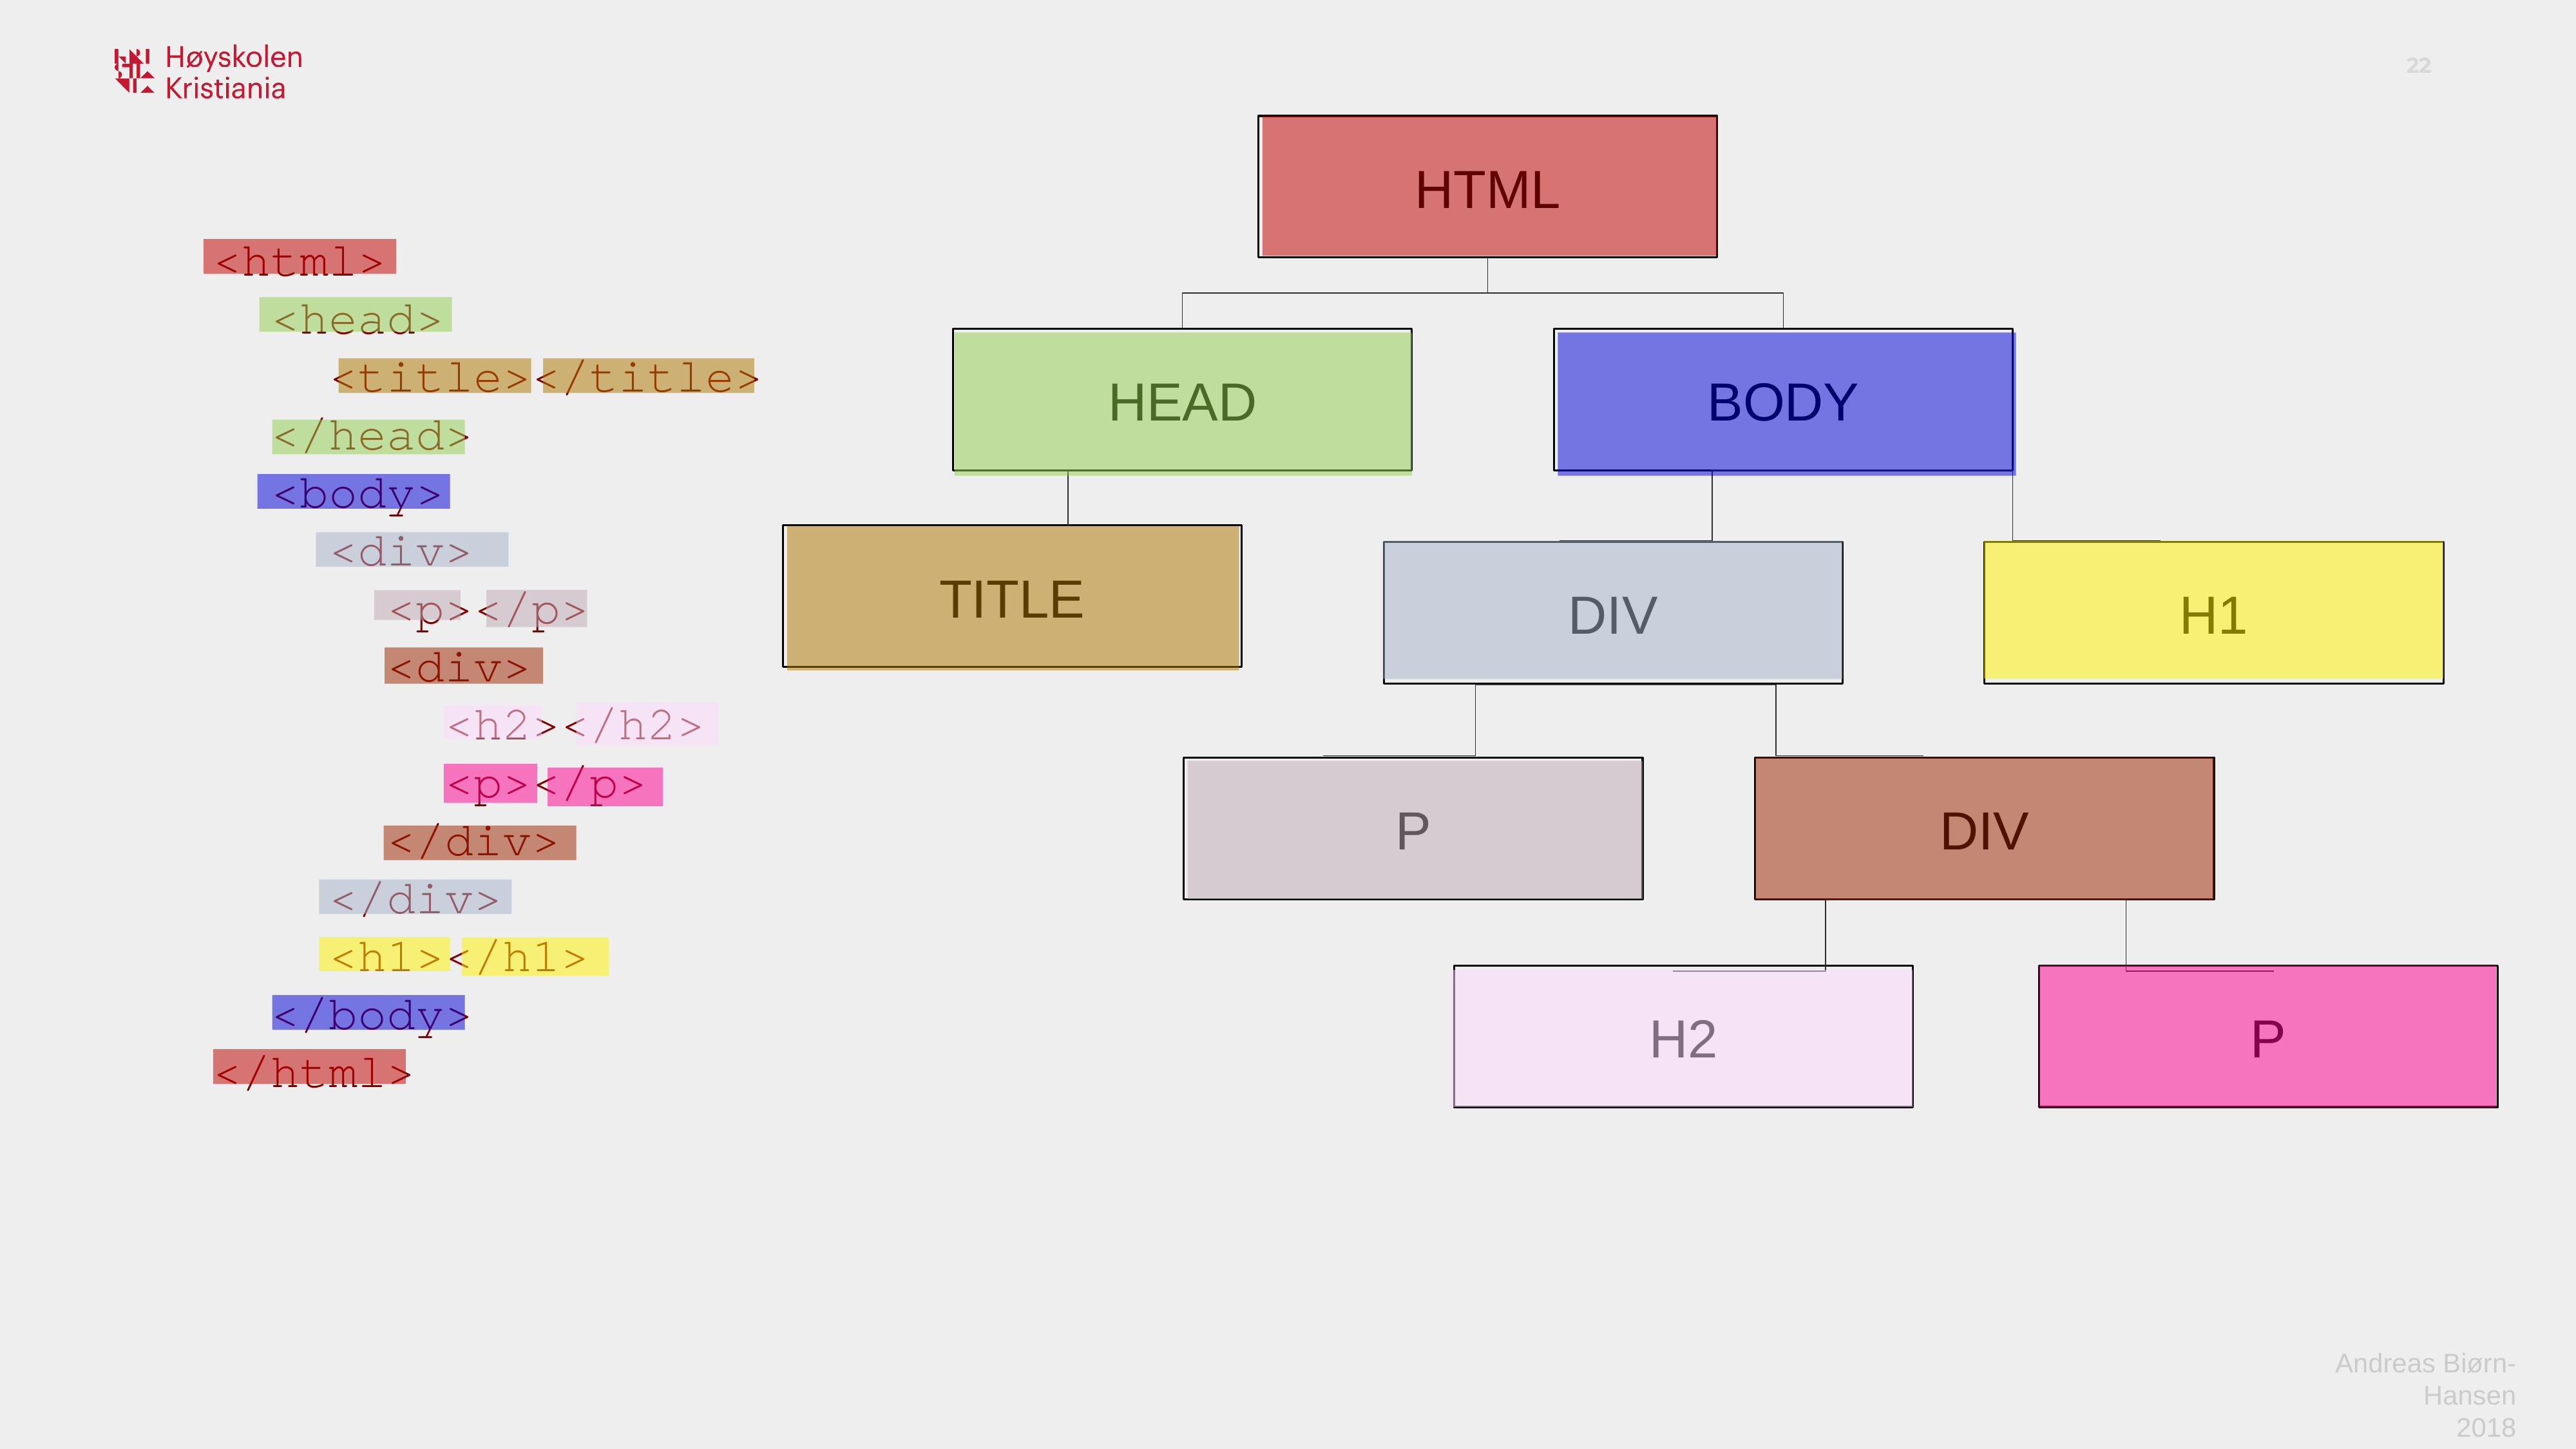

HTML
<html>
  <head>
    <title></title>
  </head>
  <body>
    <div>
      <p></p>
      <div>
        <h2></h2>
        <p></p>
      </div>
    </div>
    <h1></h1>
  </body>
</html>

HEAD
BODY

TITLE

DIV
H1

P
DIV

H2
P